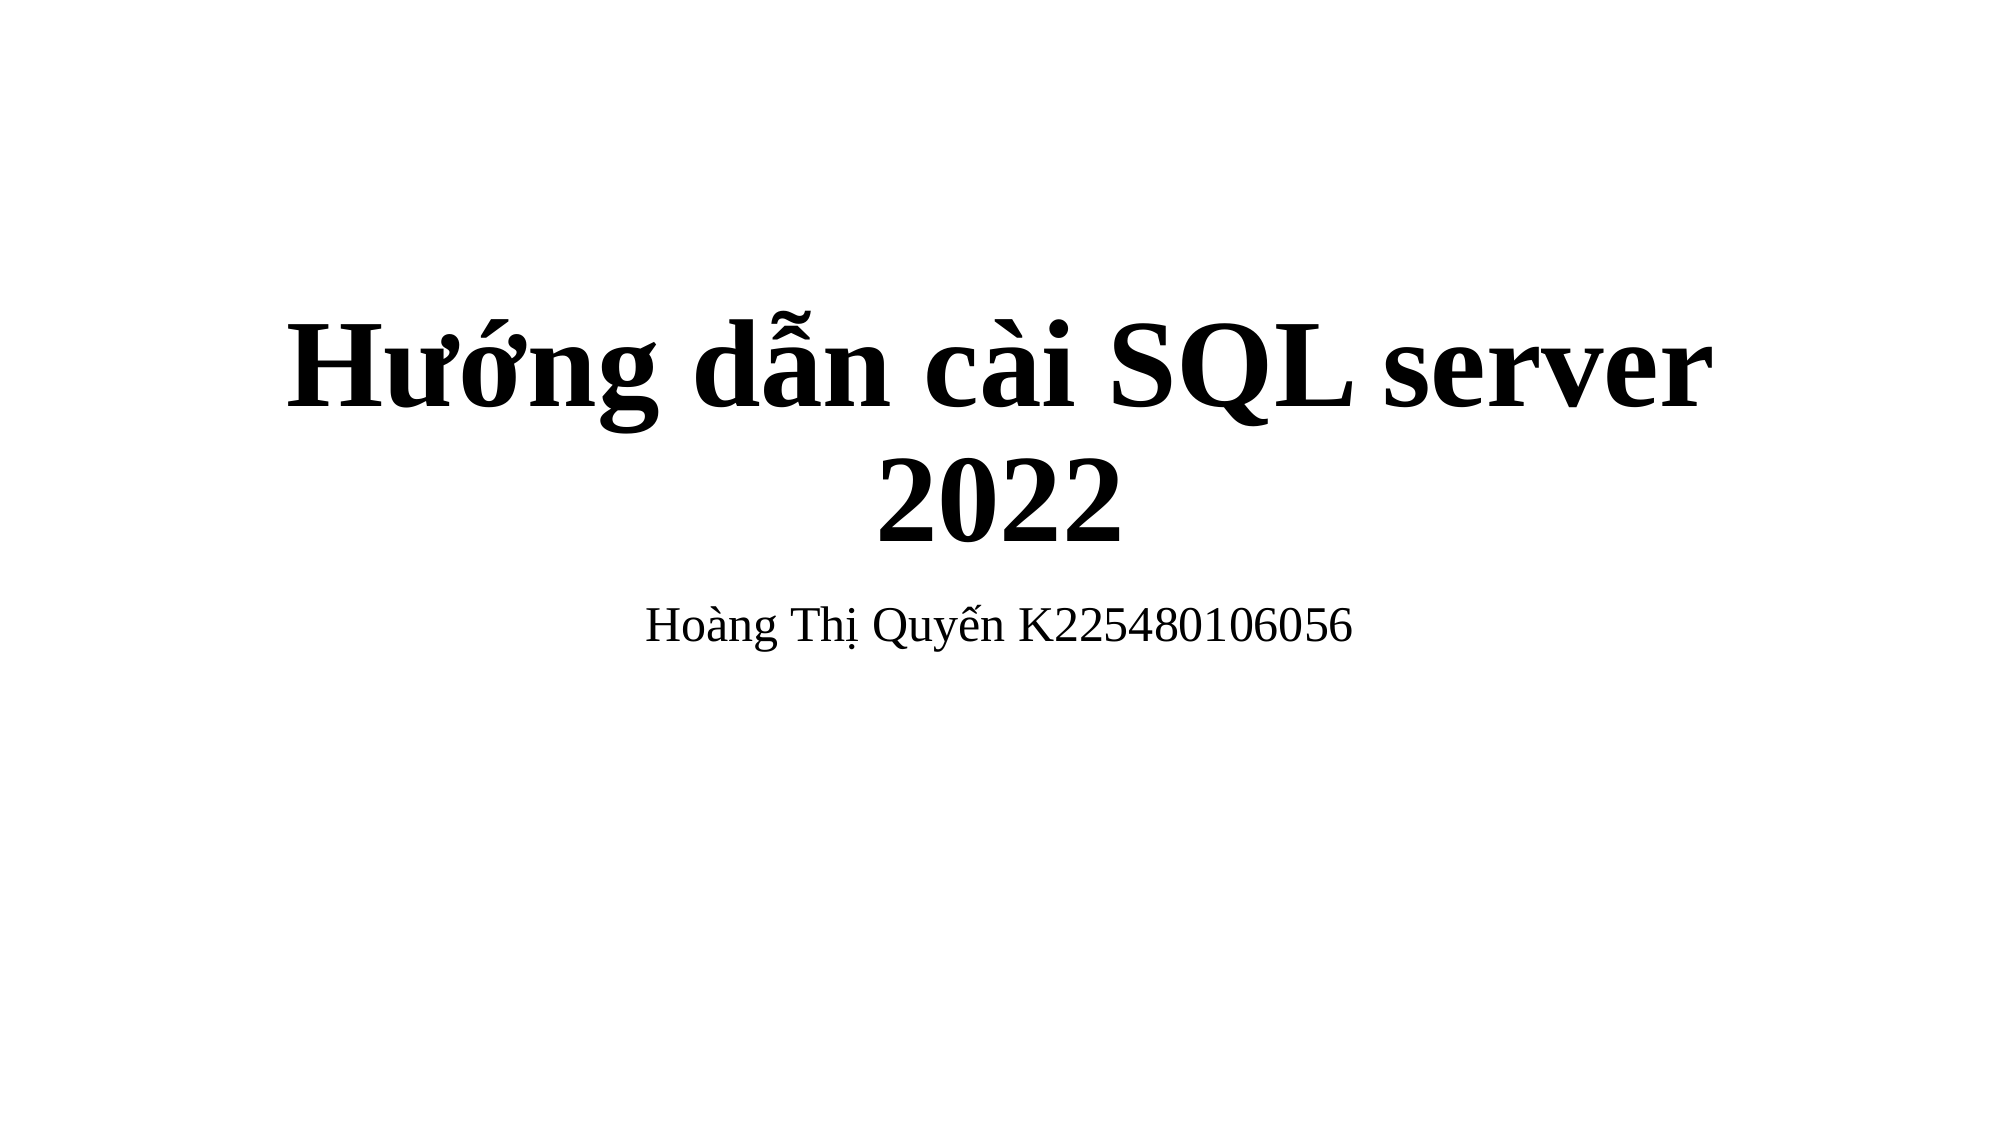

# Hướng dẫn cài SQL server 2022
Hoàng Thị Quyến K225480106056